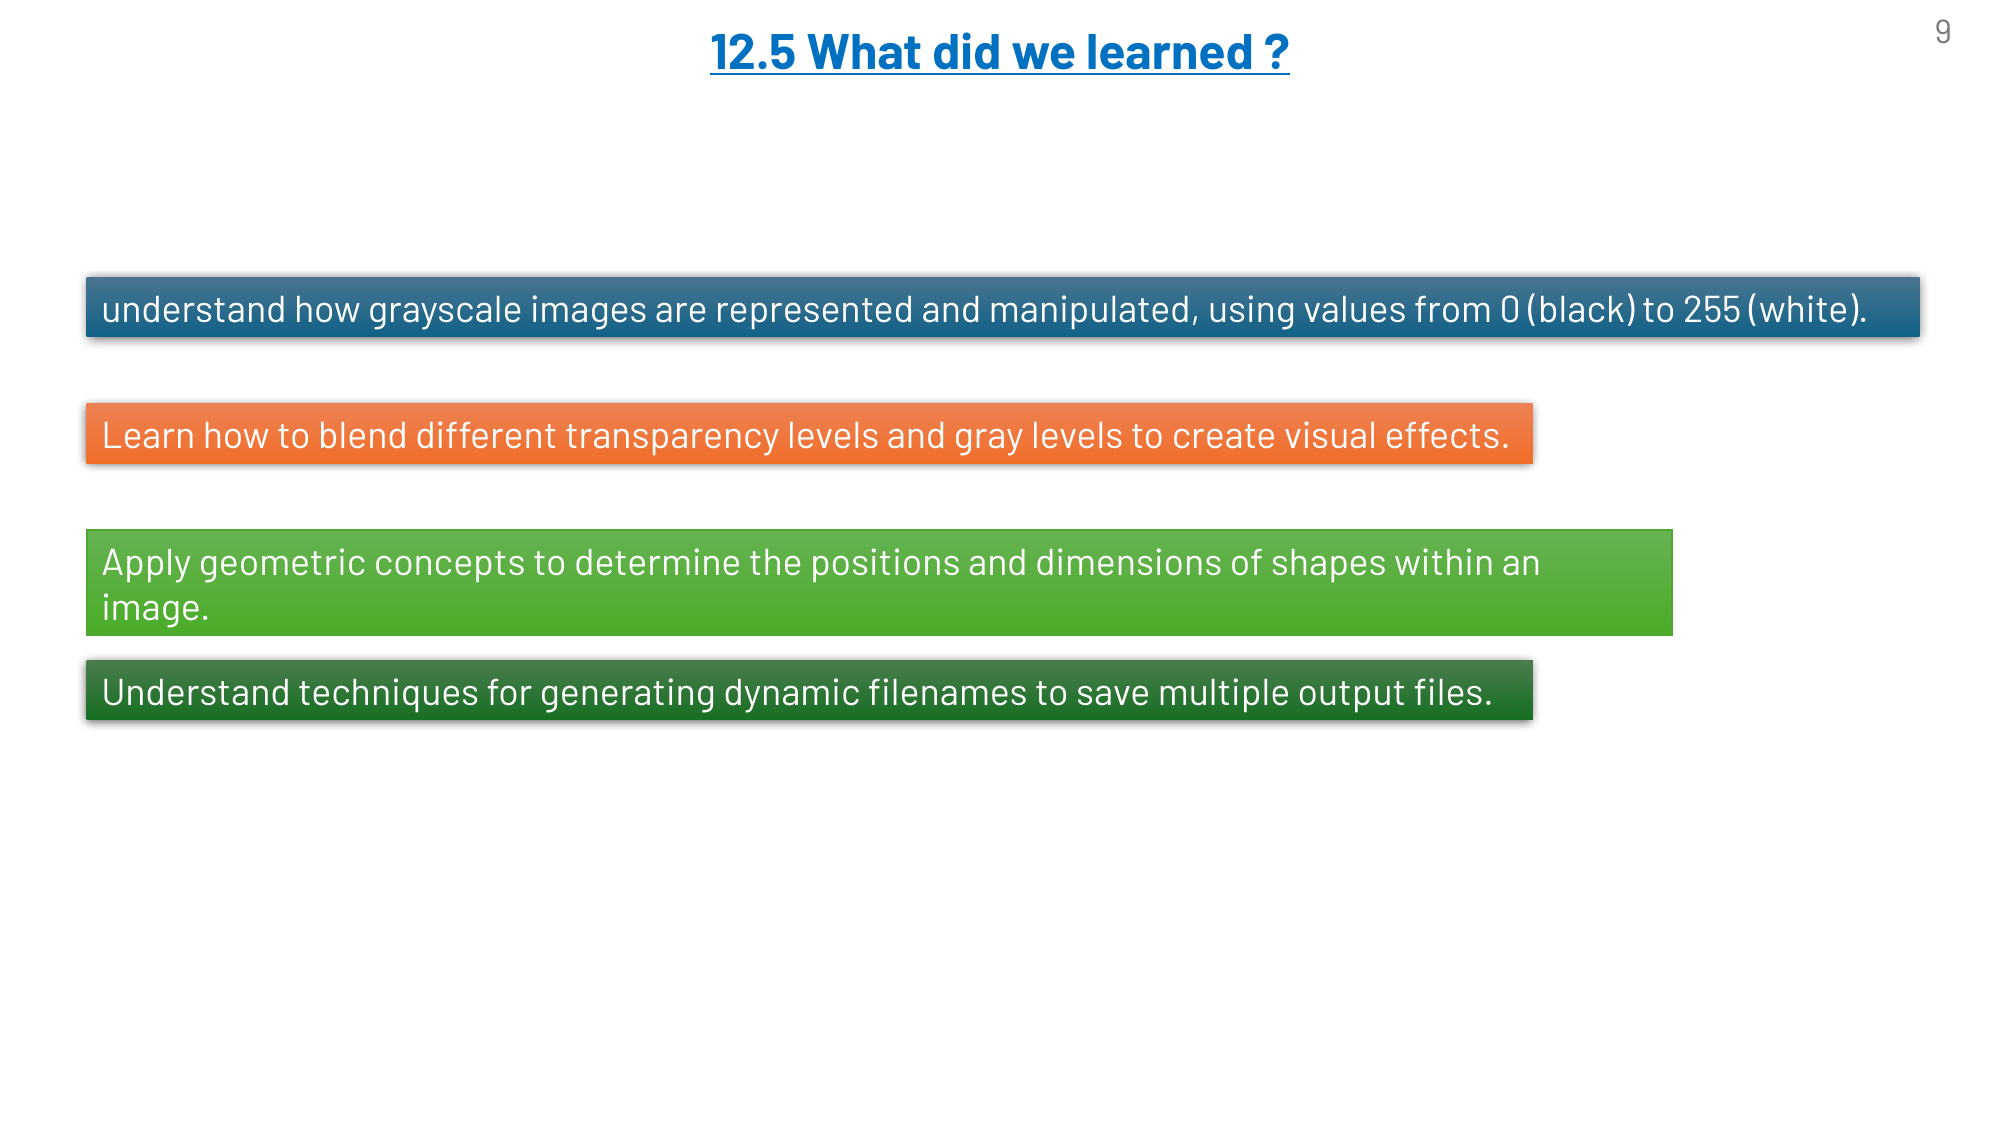

9
12.5 What did we learned ?
understand how grayscale images are represented and manipulated, using values from 0 (black) to 255 (white).
Learn how to blend different transparency levels and gray levels to create visual effects.
Apply geometric concepts to determine the positions and dimensions of shapes within an image.
Understand techniques for generating dynamic filenames to save multiple output files.